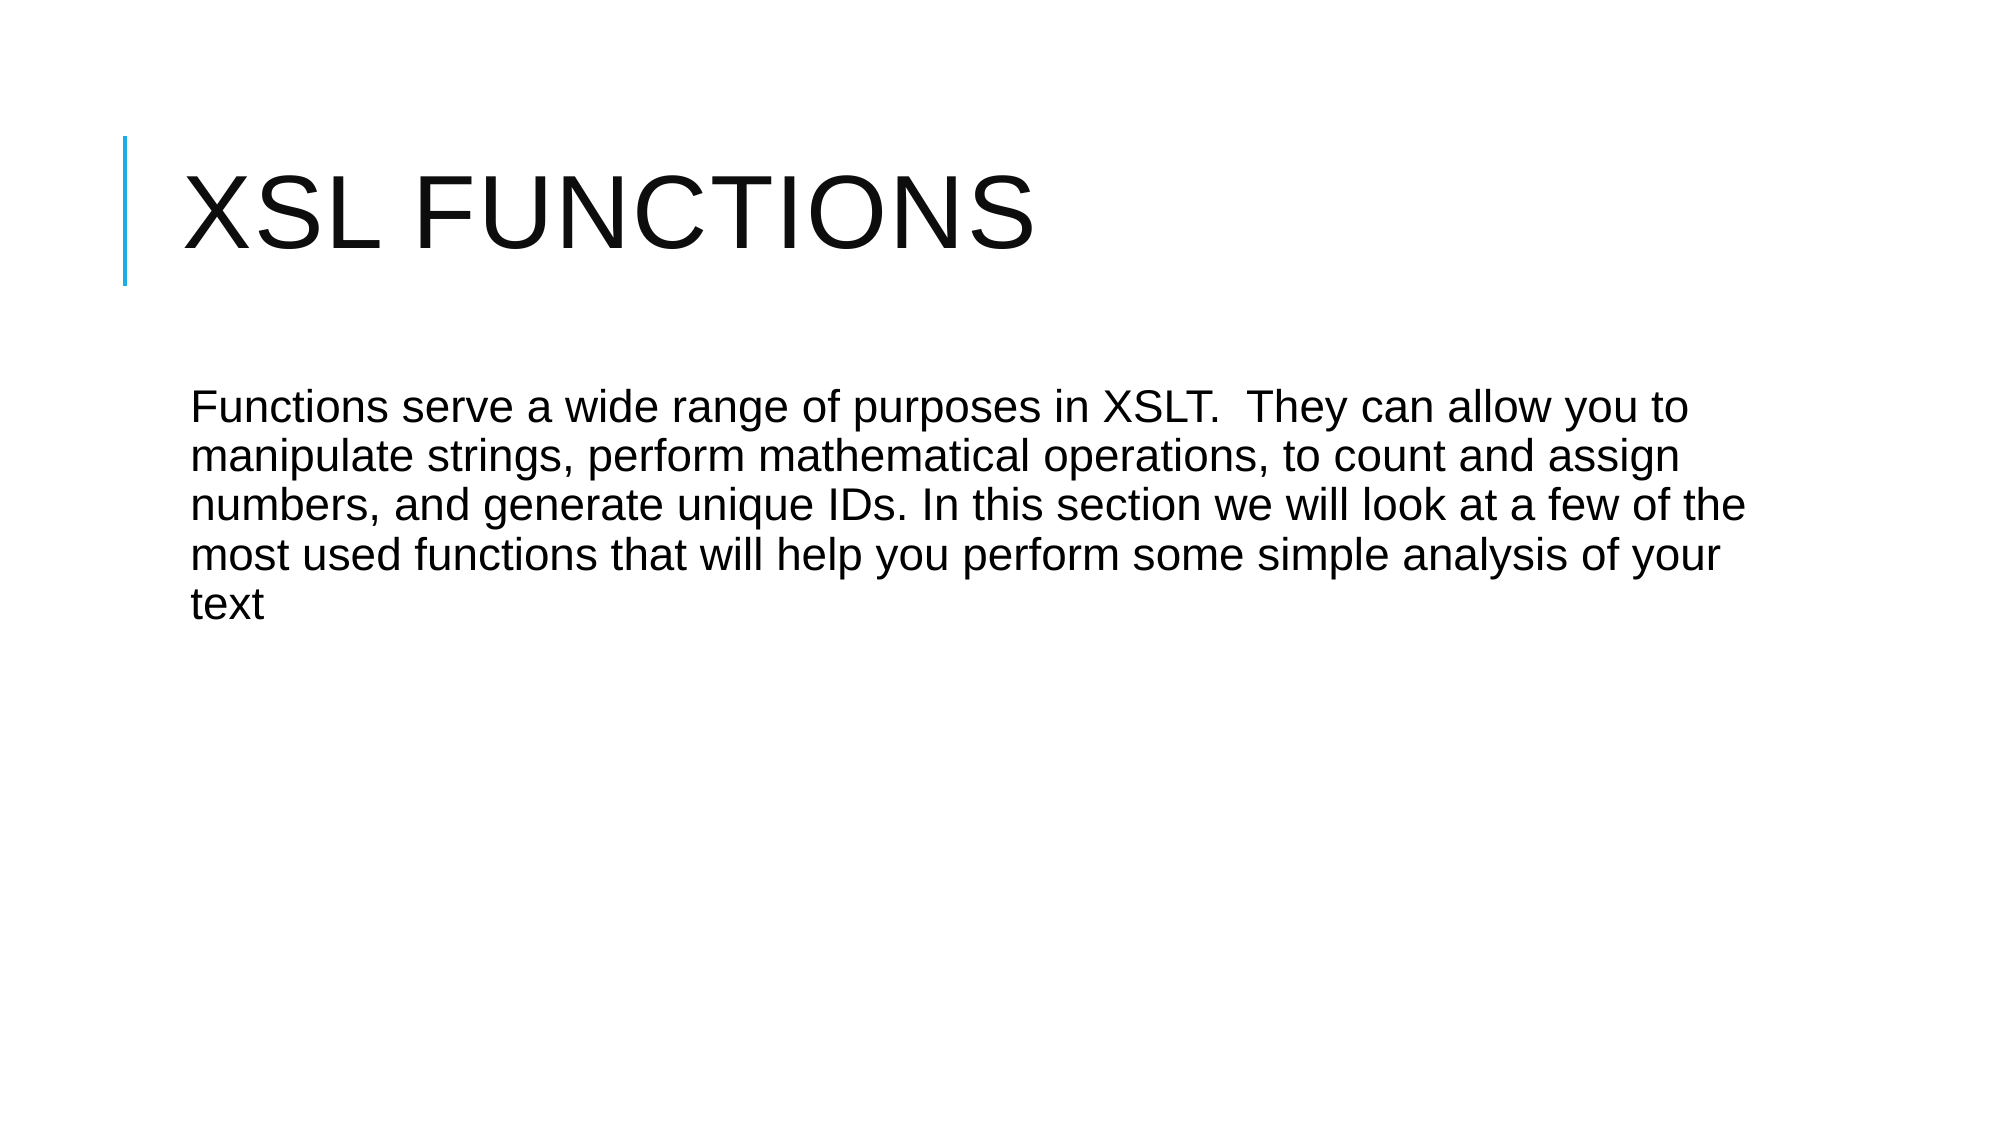

# XSL functions
Functions serve a wide range of purposes in XSLT.  They can allow you to manipulate strings, perform mathematical operations, to count and assign numbers, and generate unique IDs. In this section we will look at a few of the most used functions that will help you perform some simple analysis of your text